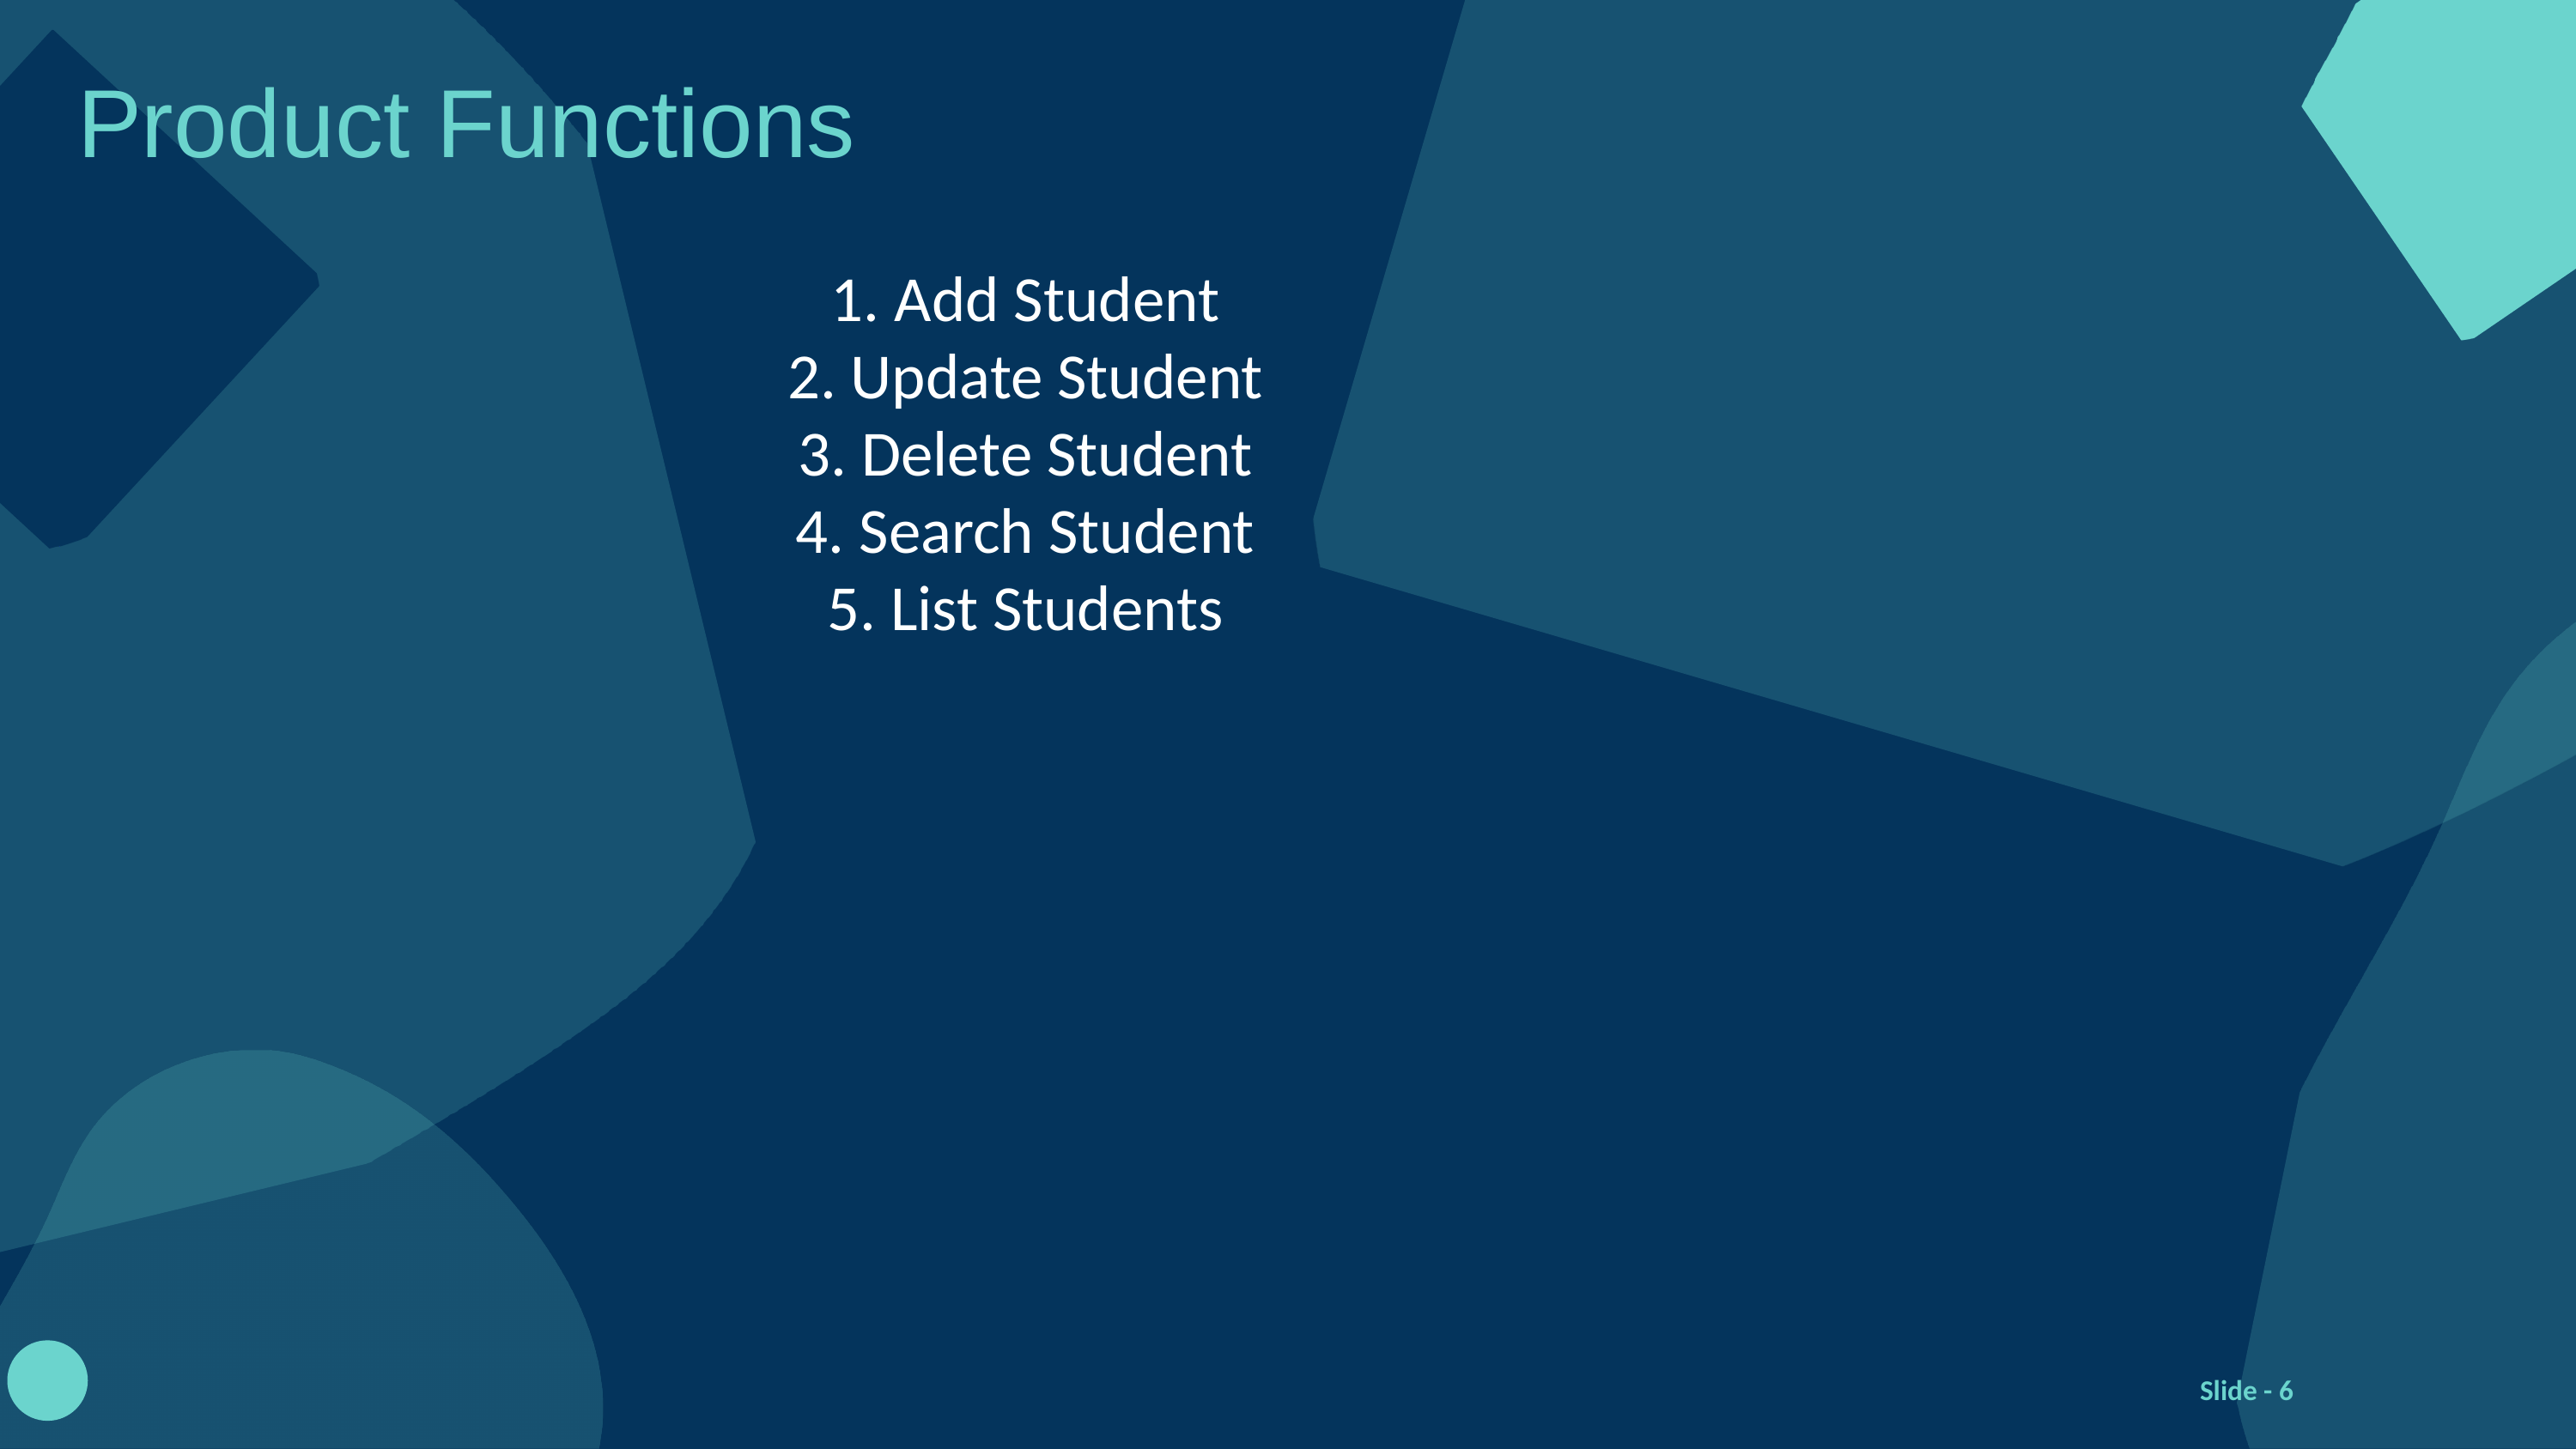

# Product Functions
1. Add Student
2. Update Student
3. Delete Student
4. Search Student
5. List Students
Slide - 6